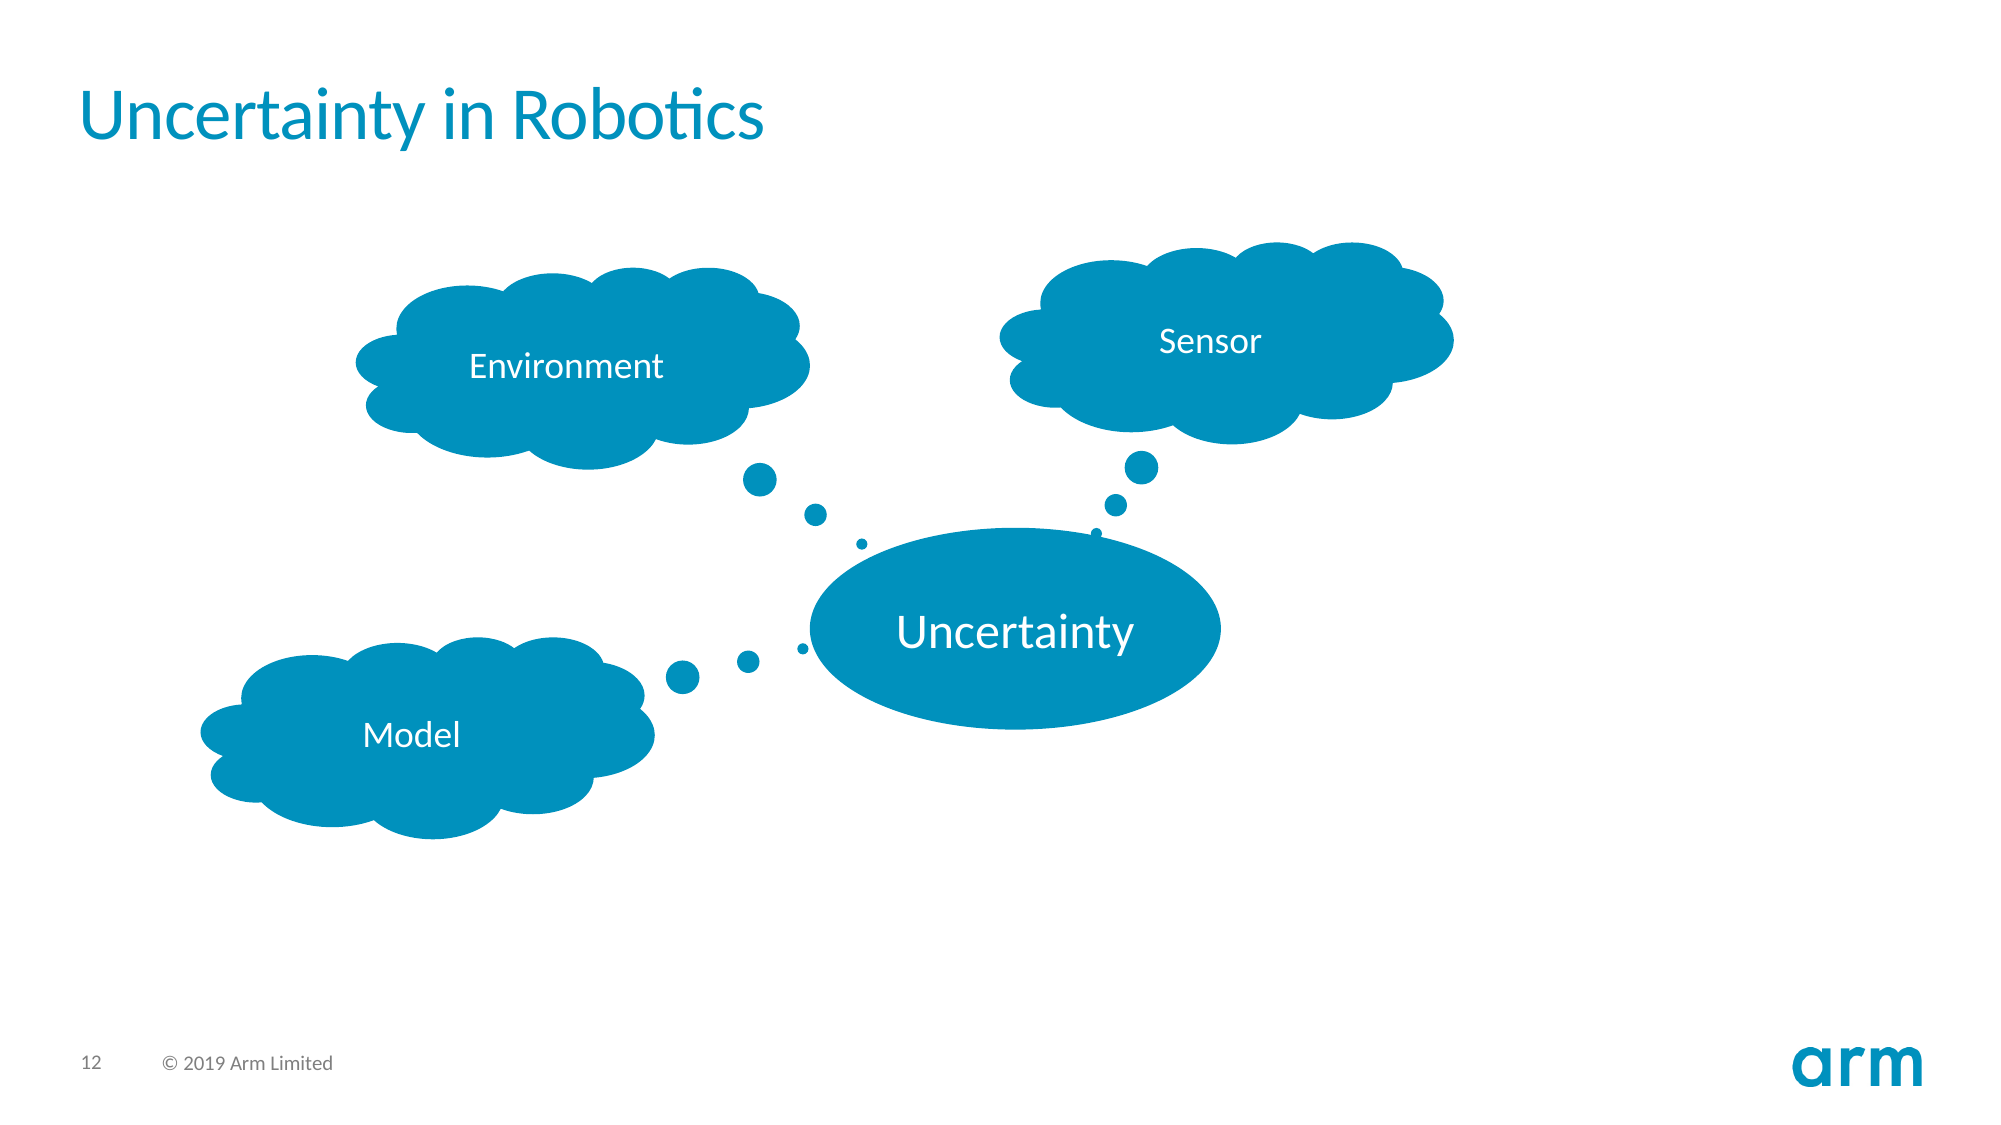

# Uncertainty in Robotics
Sensor
Environment
Uncertainty
Model